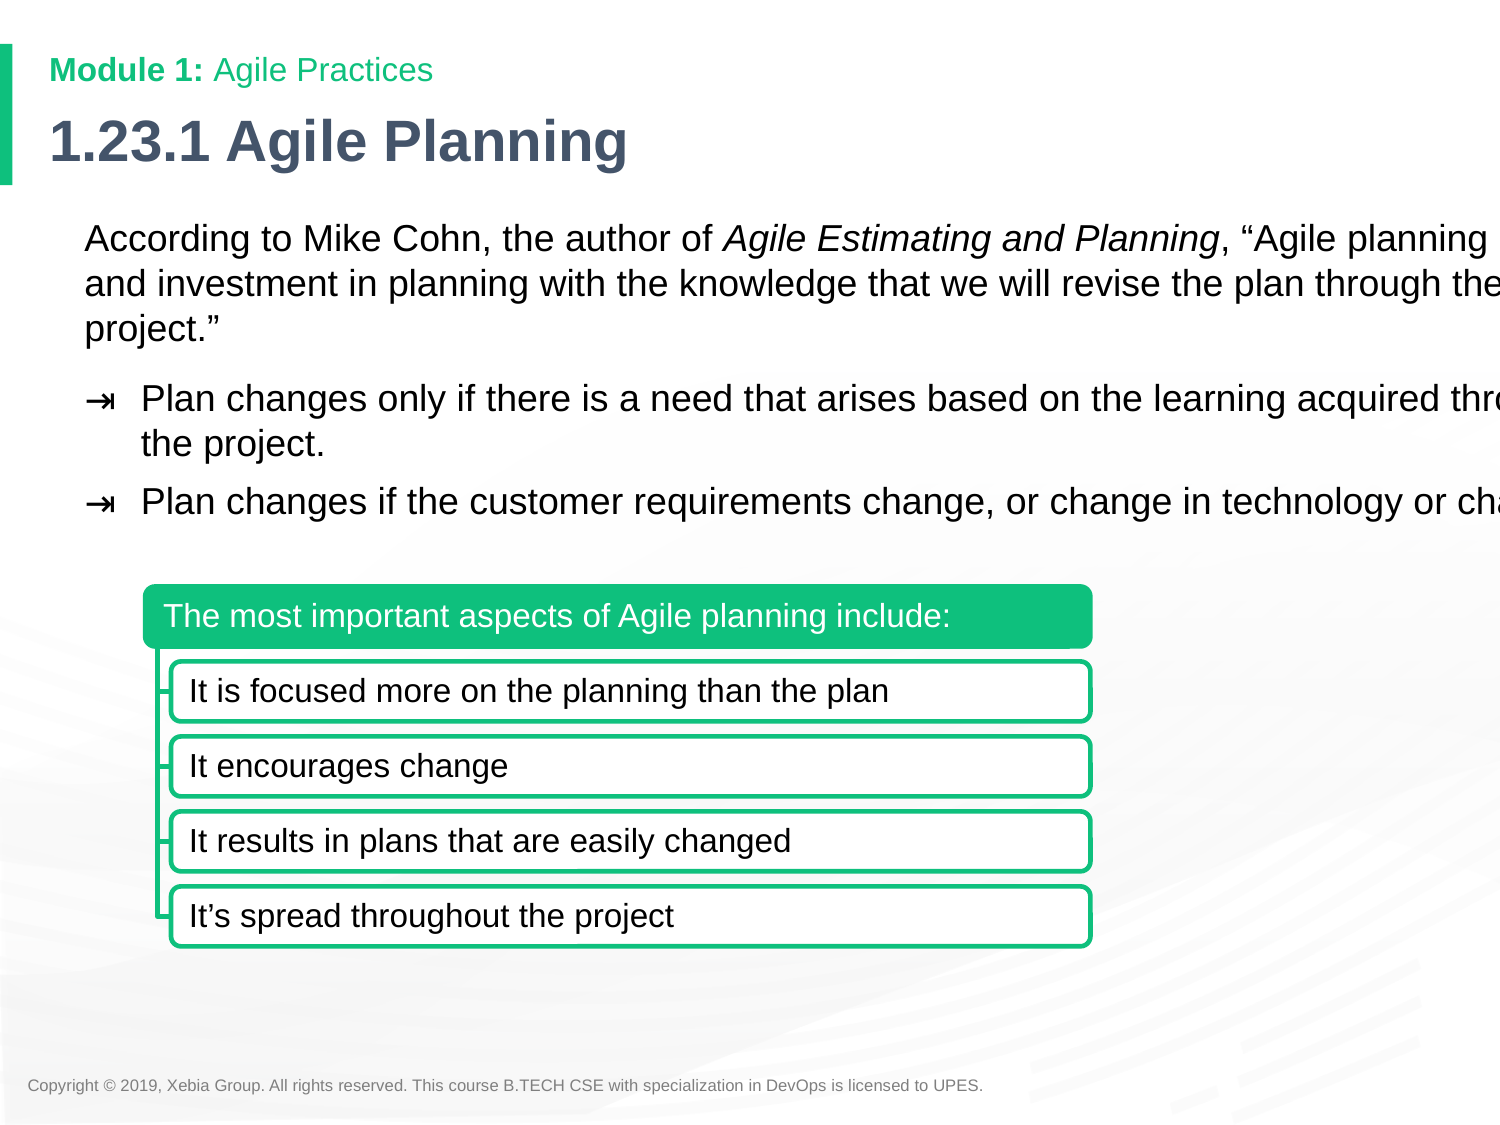

# 1.23.1 Agile Planning
According to Mike Cohn, the author of Agile Estimating and Planning, “Agile planning balances the effort and investment in planning with the knowledge that we will revise the plan through the course of the project.”
Plan changes only if there is a need that arises based on the learning acquired through the course of the project.
Plan changes if the customer requirements change, or change in technology or change in priorities.

The most important aspects of Agile planning include:

It is focused more on the planning than the plan
It encourages change
It results in plans that are easily changed
It’s spread throughout the project